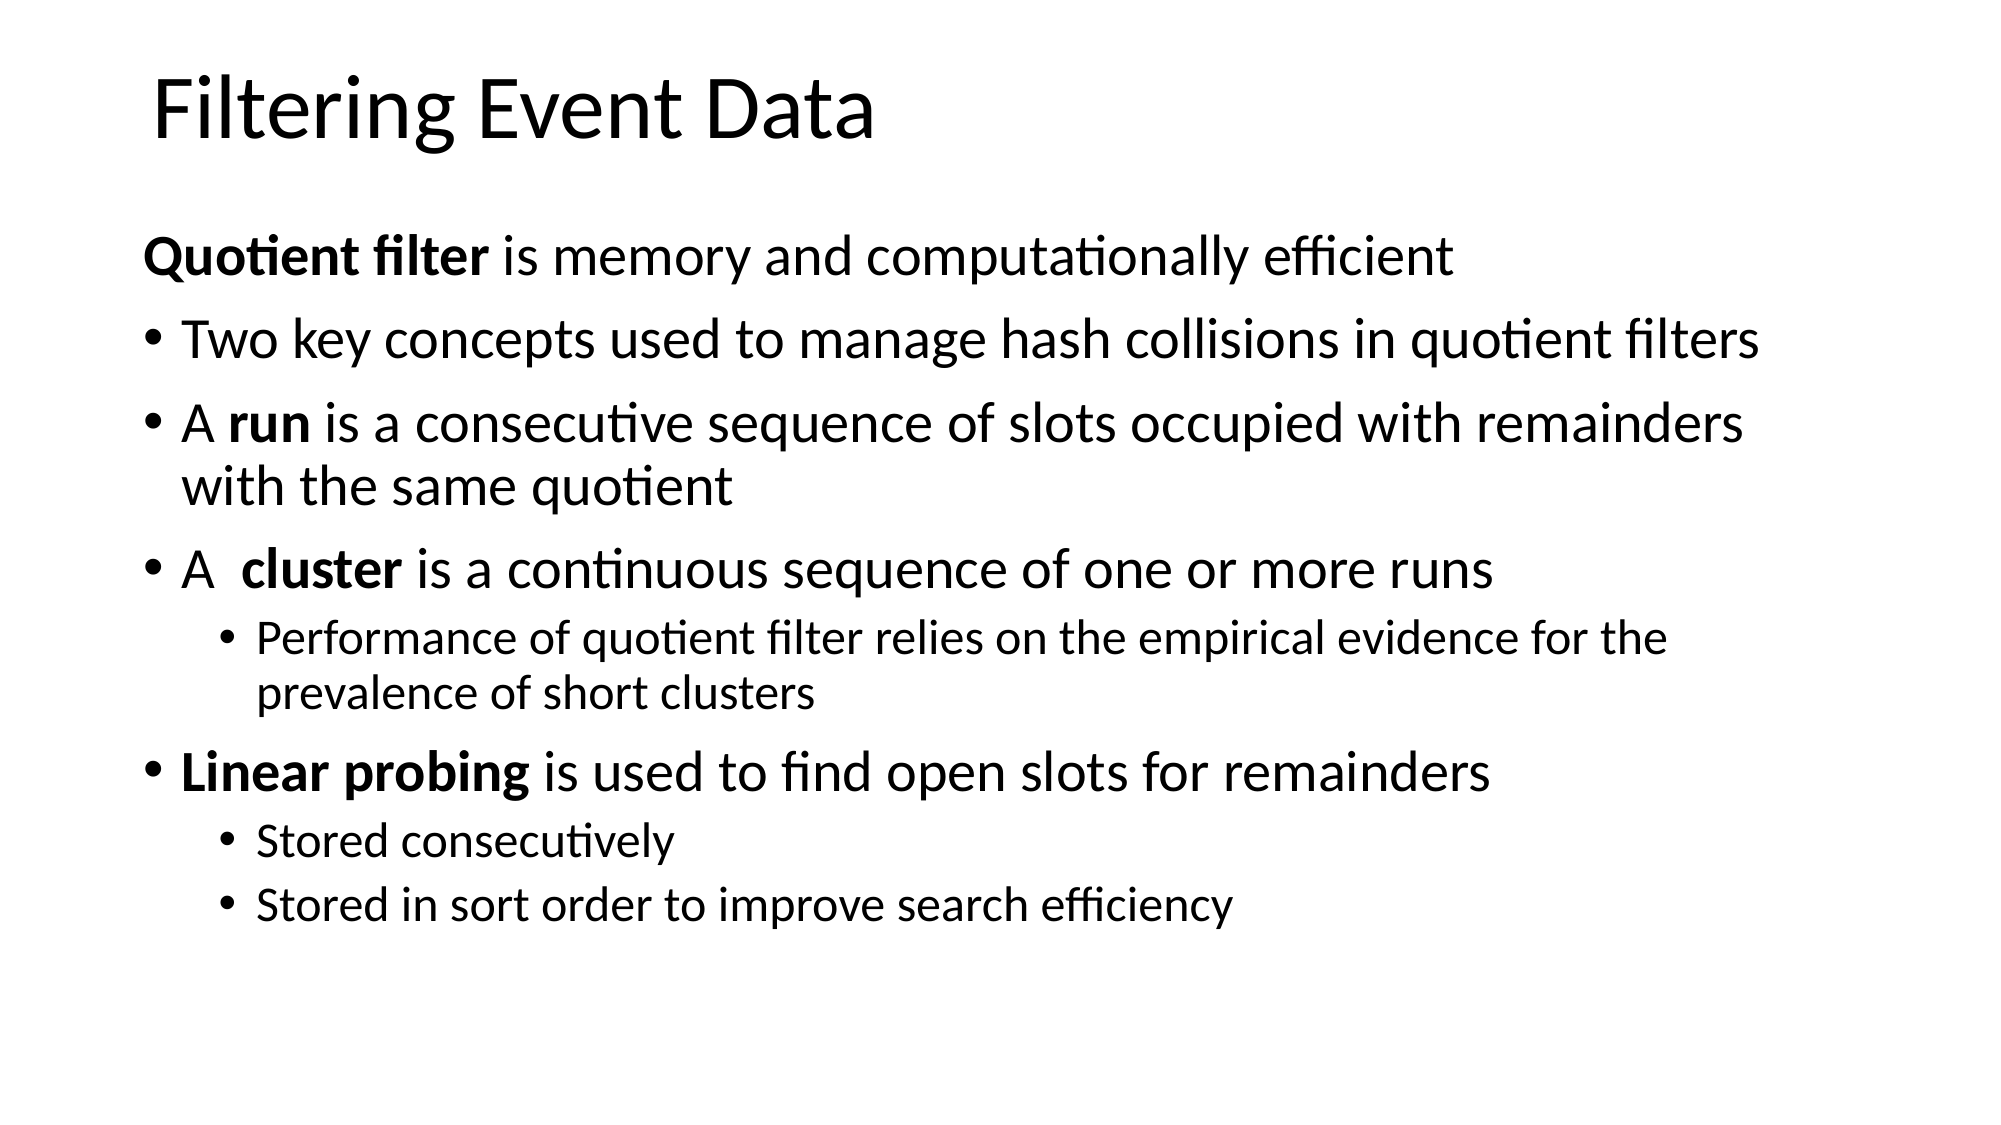

Filtering Event Data
Quotient filter is memory and computationally efficient
Two key concepts used to manage hash collisions in quotient filters
A run is a consecutive sequence of slots occupied with remainders with the same quotient
A  cluster is a continuous sequence of one or more runs
Performance of quotient filter relies on the empirical evidence for the prevalence of short clusters
Linear probing is used to find open slots for remainders
Stored consecutively
Stored in sort order to improve search efficiency